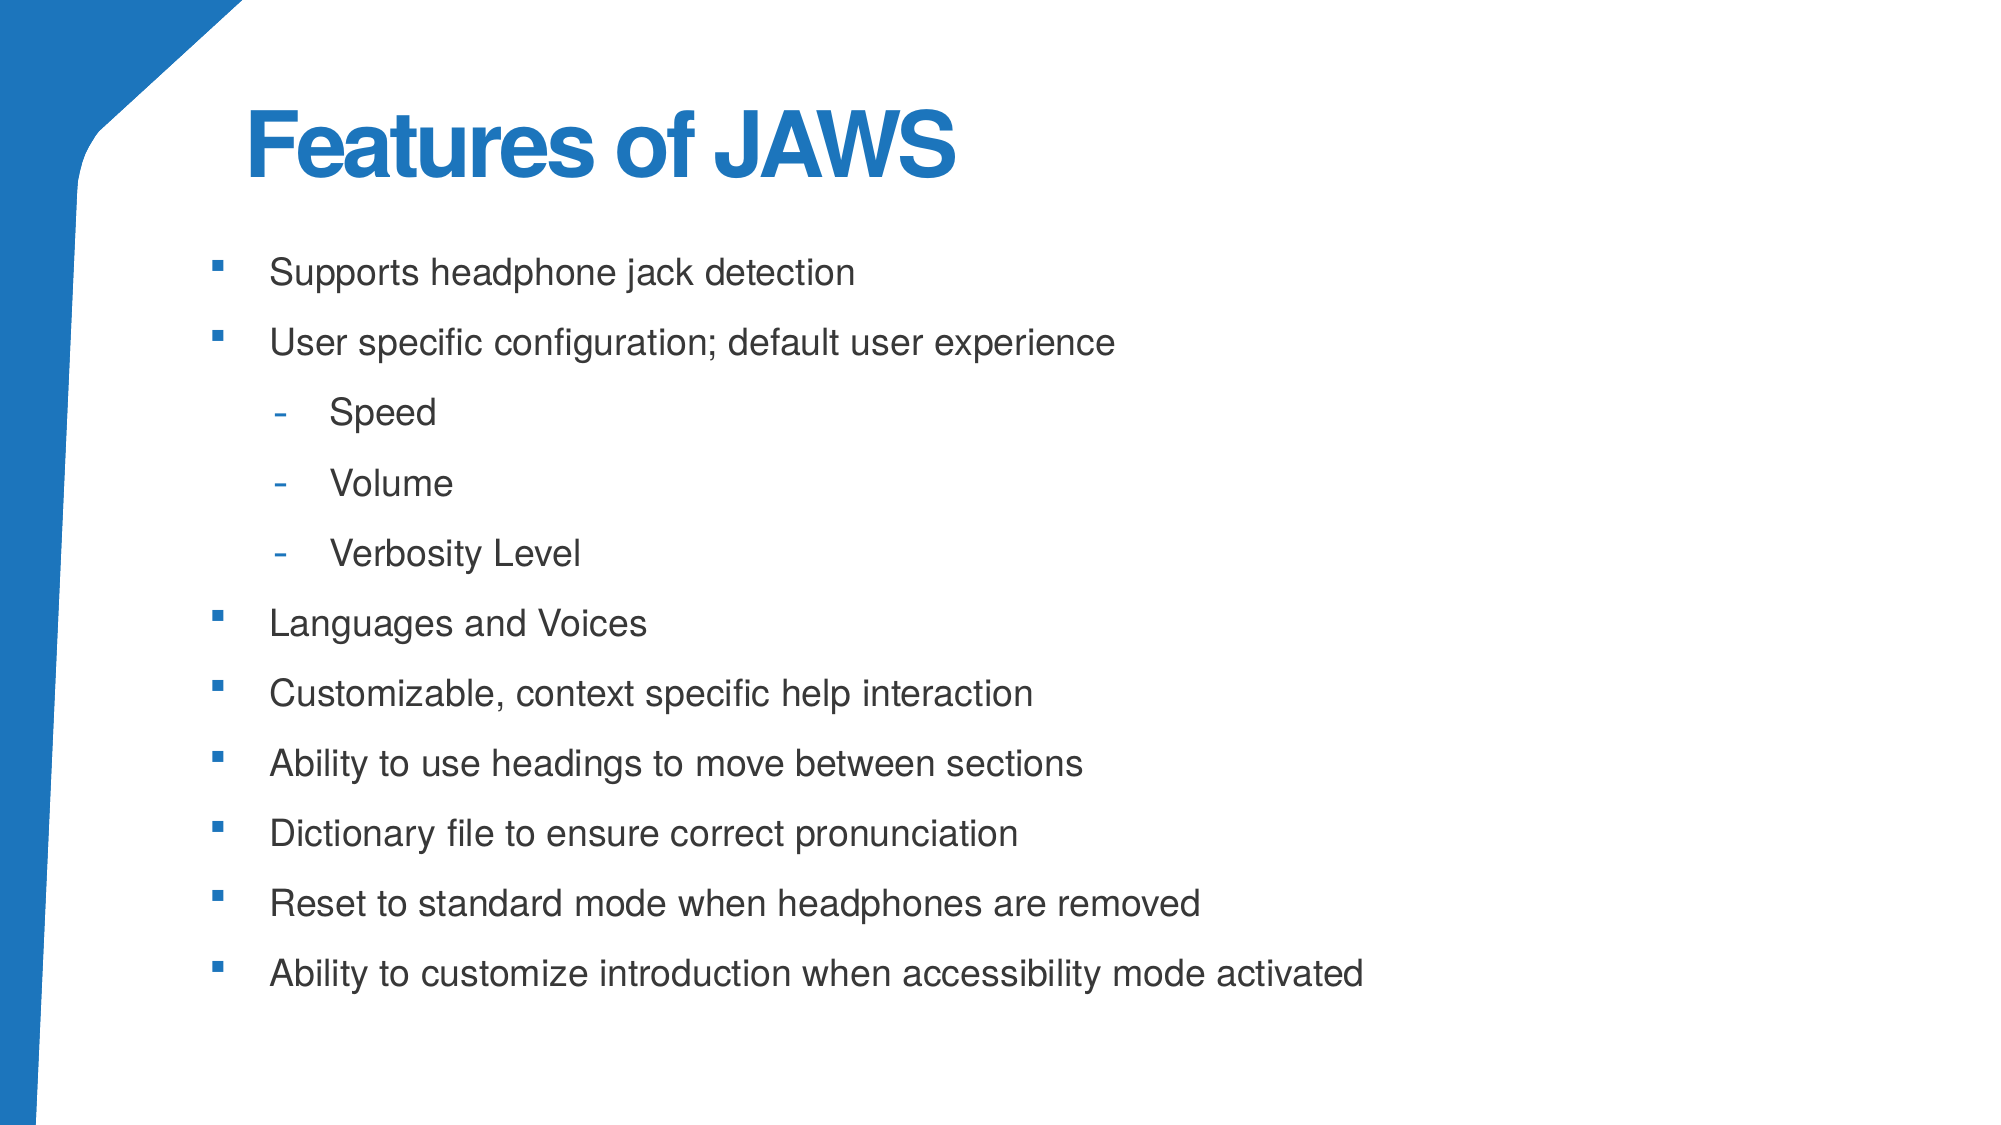

# Features of JAWS
Supports headphone jack detection
User specific configuration; default user experience
Speed
Volume
Verbosity Level
Languages and Voices
Customizable, context specific help interaction
Ability to use headings to move between sections
Dictionary file to ensure correct pronunciation
Reset to standard mode when headphones are removed
Ability to customize introduction when accessibility mode activated